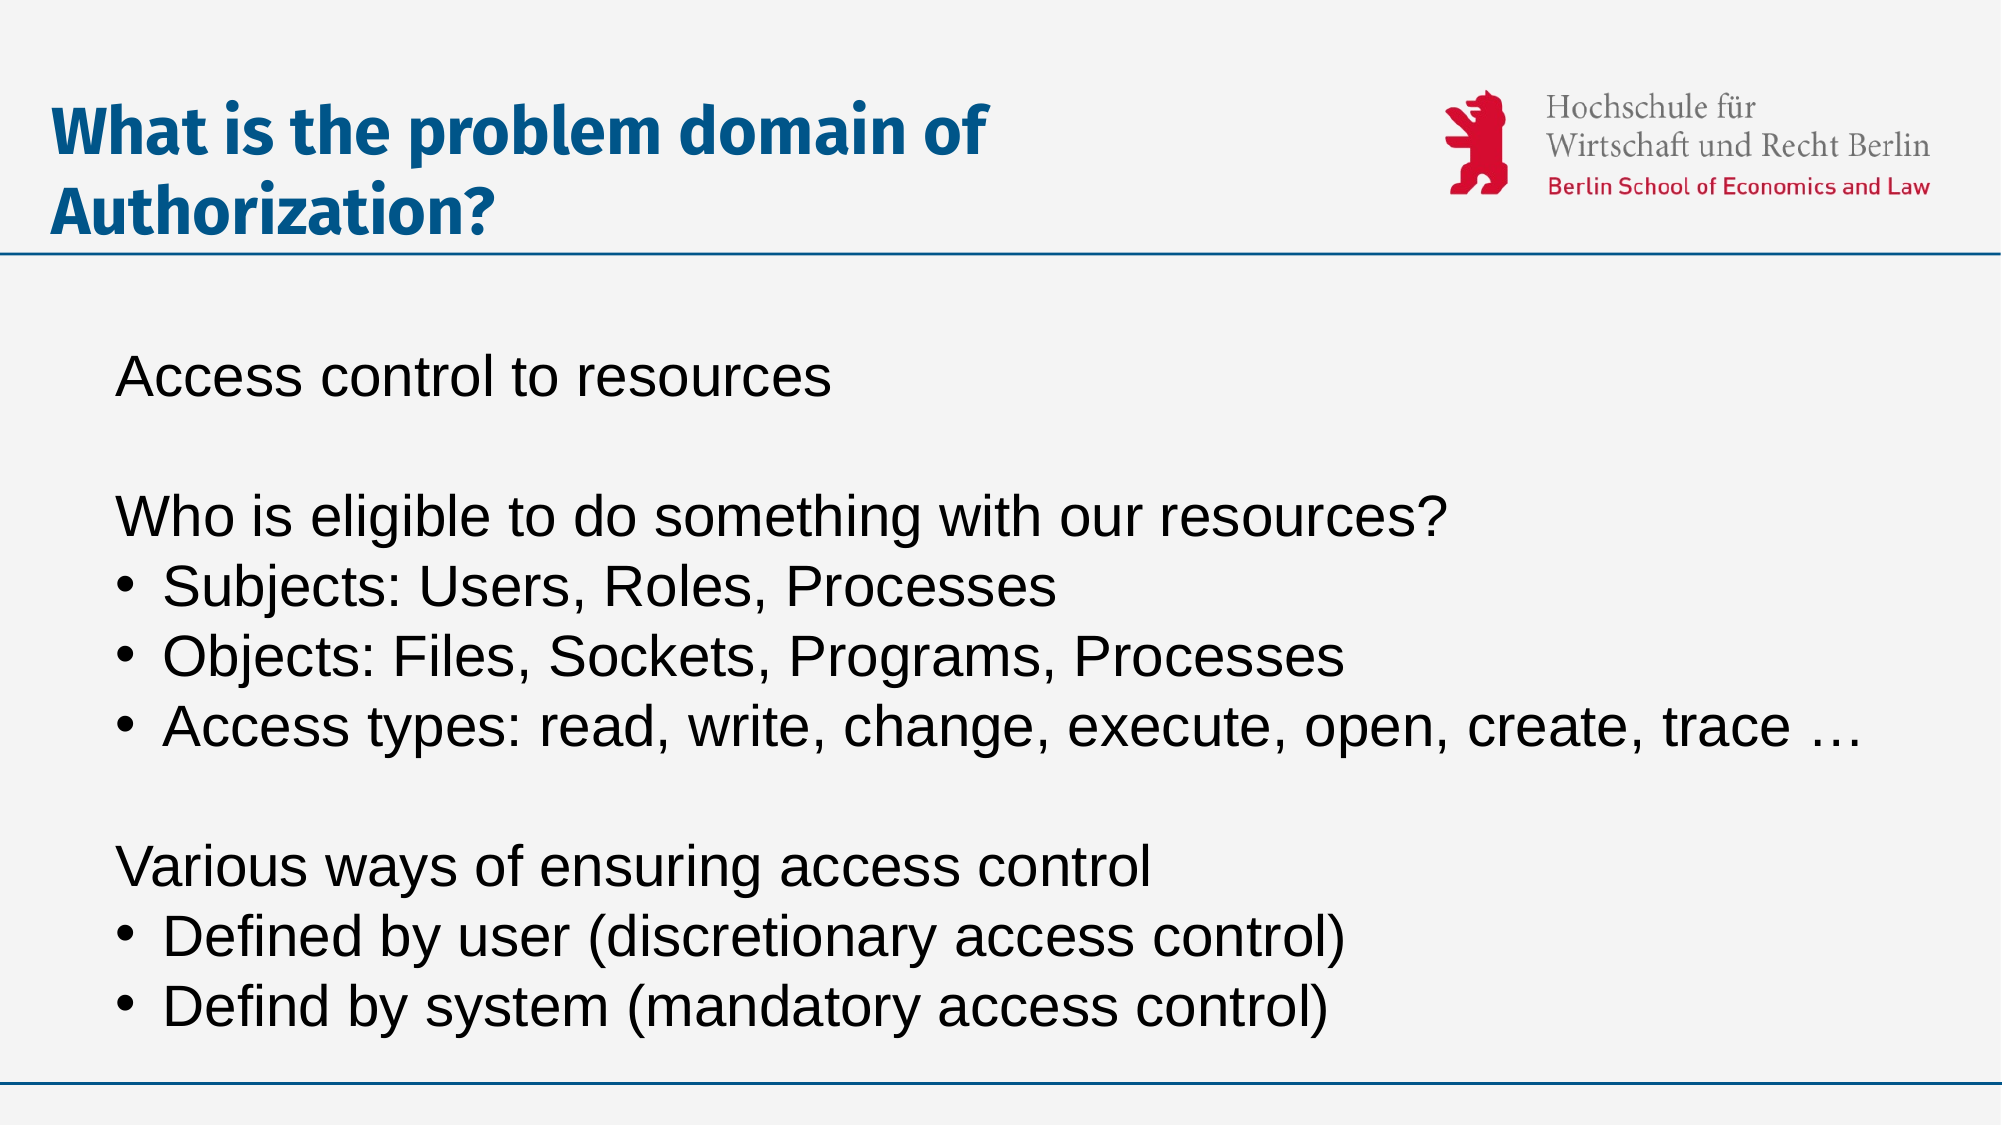

# What is the problem domain of Authorization?
Access control to resources

Who is eligible to do something with our resources?
Subjects: Users, Roles, Processes
Objects: Files, Sockets, Programs, Processes
Access types: read, write, change, execute, open, create, trace …

Various ways of ensuring access control
Defined by user (discretionary access control)
Defind by system (mandatory access control)